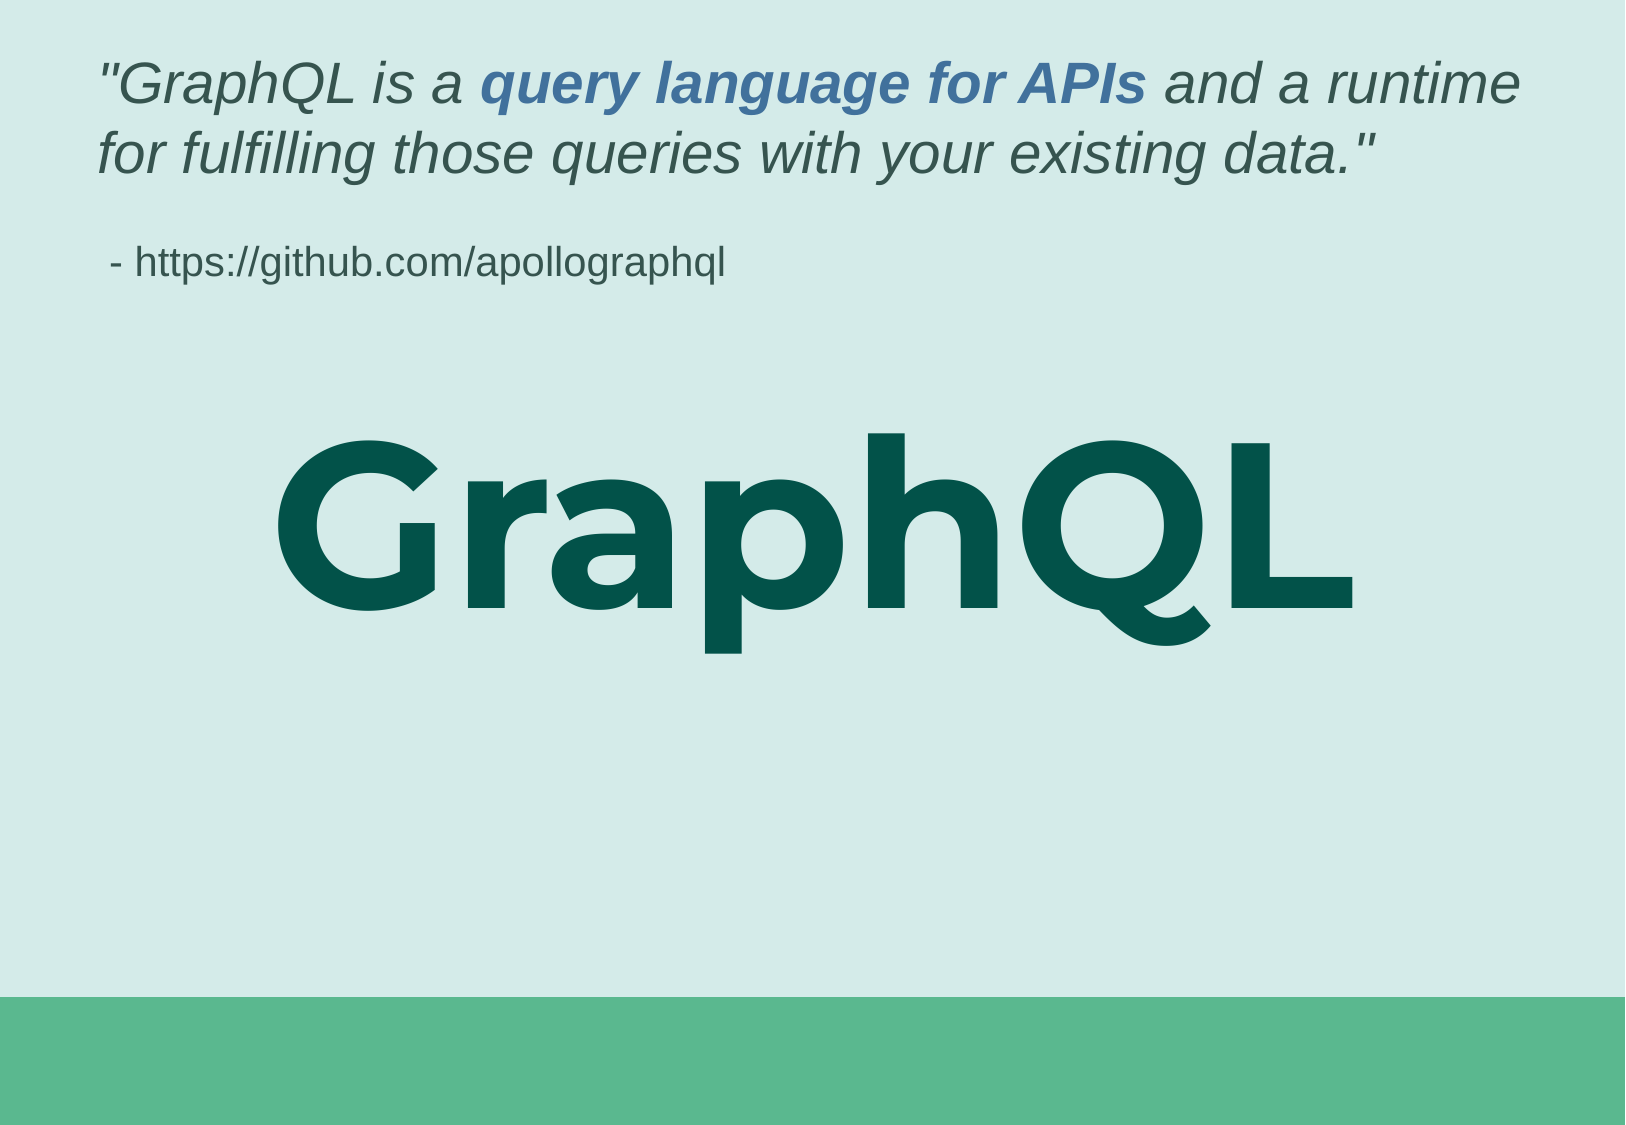

"GraphQL is a query language for APIs and a runtime for fulfilling those queries with your existing data."

 - https://github.com/apollographql
GraphQL
#